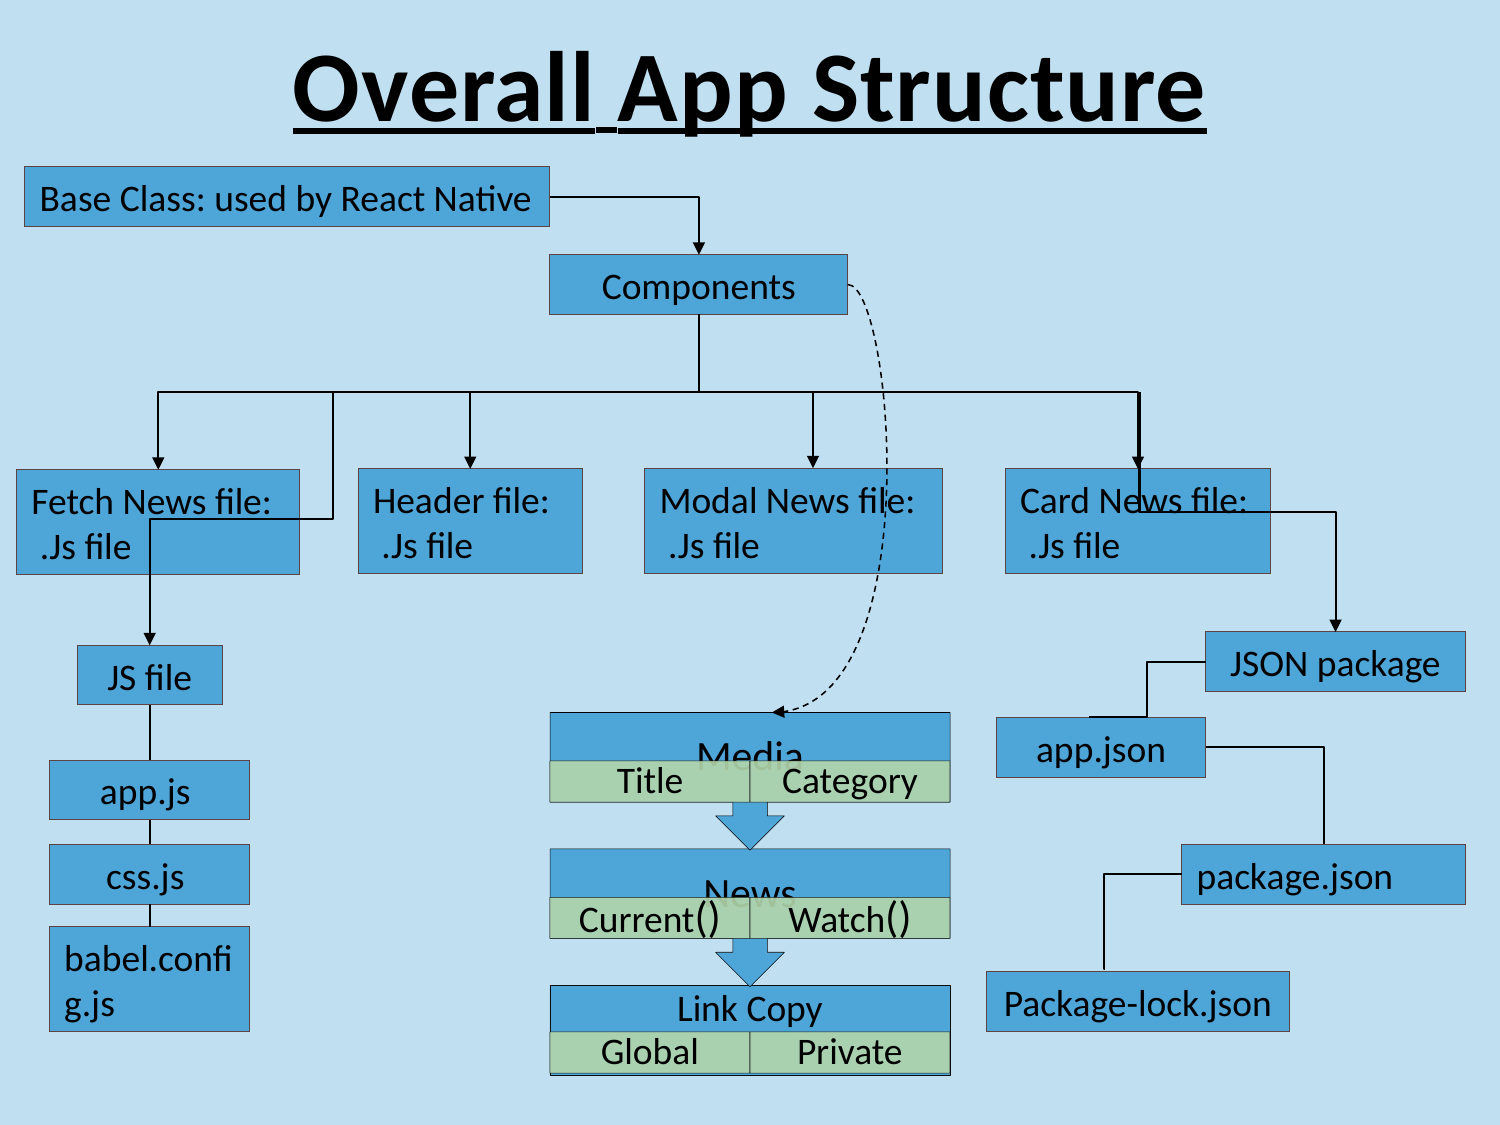

# Overall App Structure

Base Class: used by React Native
Components
Header file:
 .Js file
Modal News file:
 .Js file
Card News file:
 .Js file
Fetch News file:
 .Js file
JSON package
JS file
Link Copy
Global
Private
News
Current()
Watch()
Media
Title
Category
app.json
app.js
css.js
package.json
babel.config.js
Package-lock.json